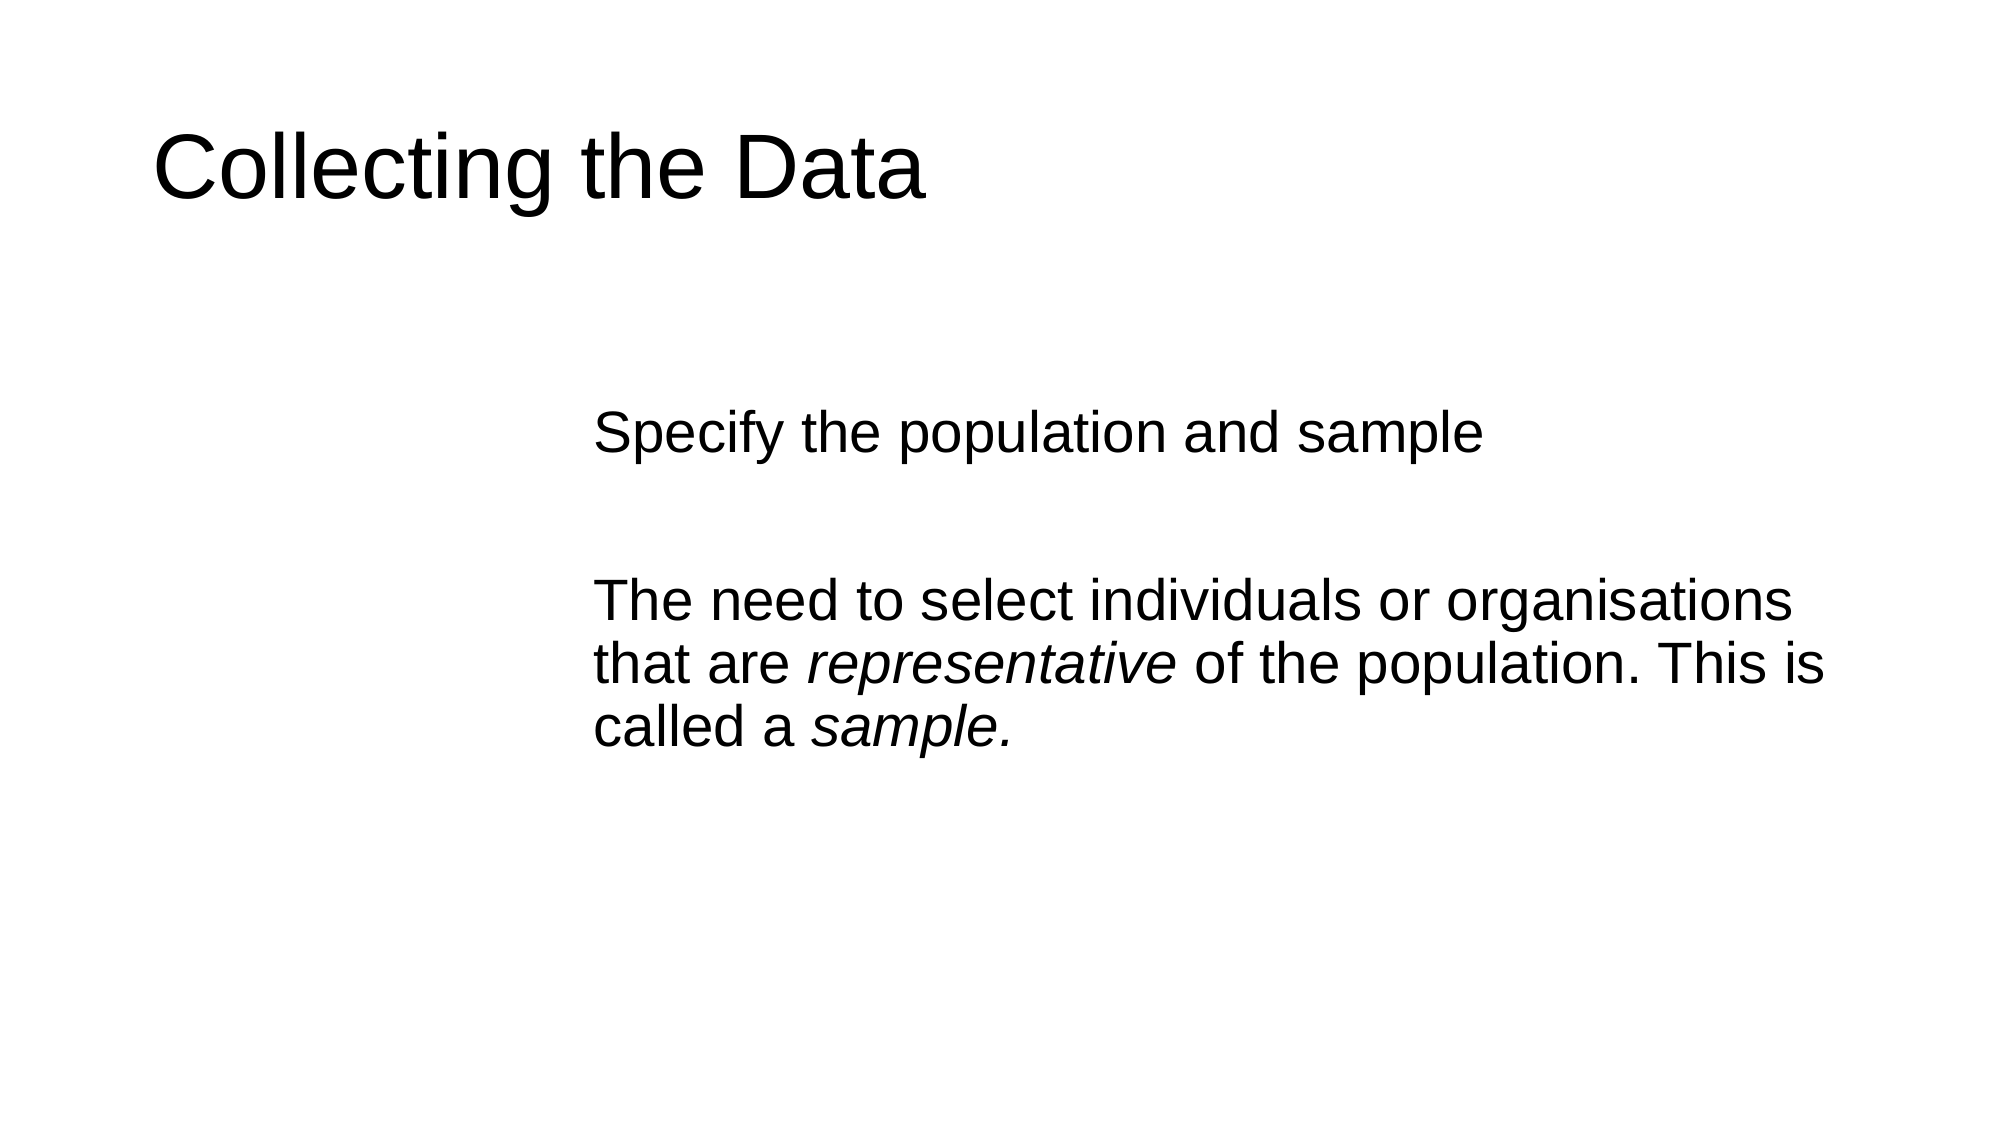

# Collecting the Data
Specify the population and sample

The need to select individuals or organisations that are representative of the population. This is called a sample.